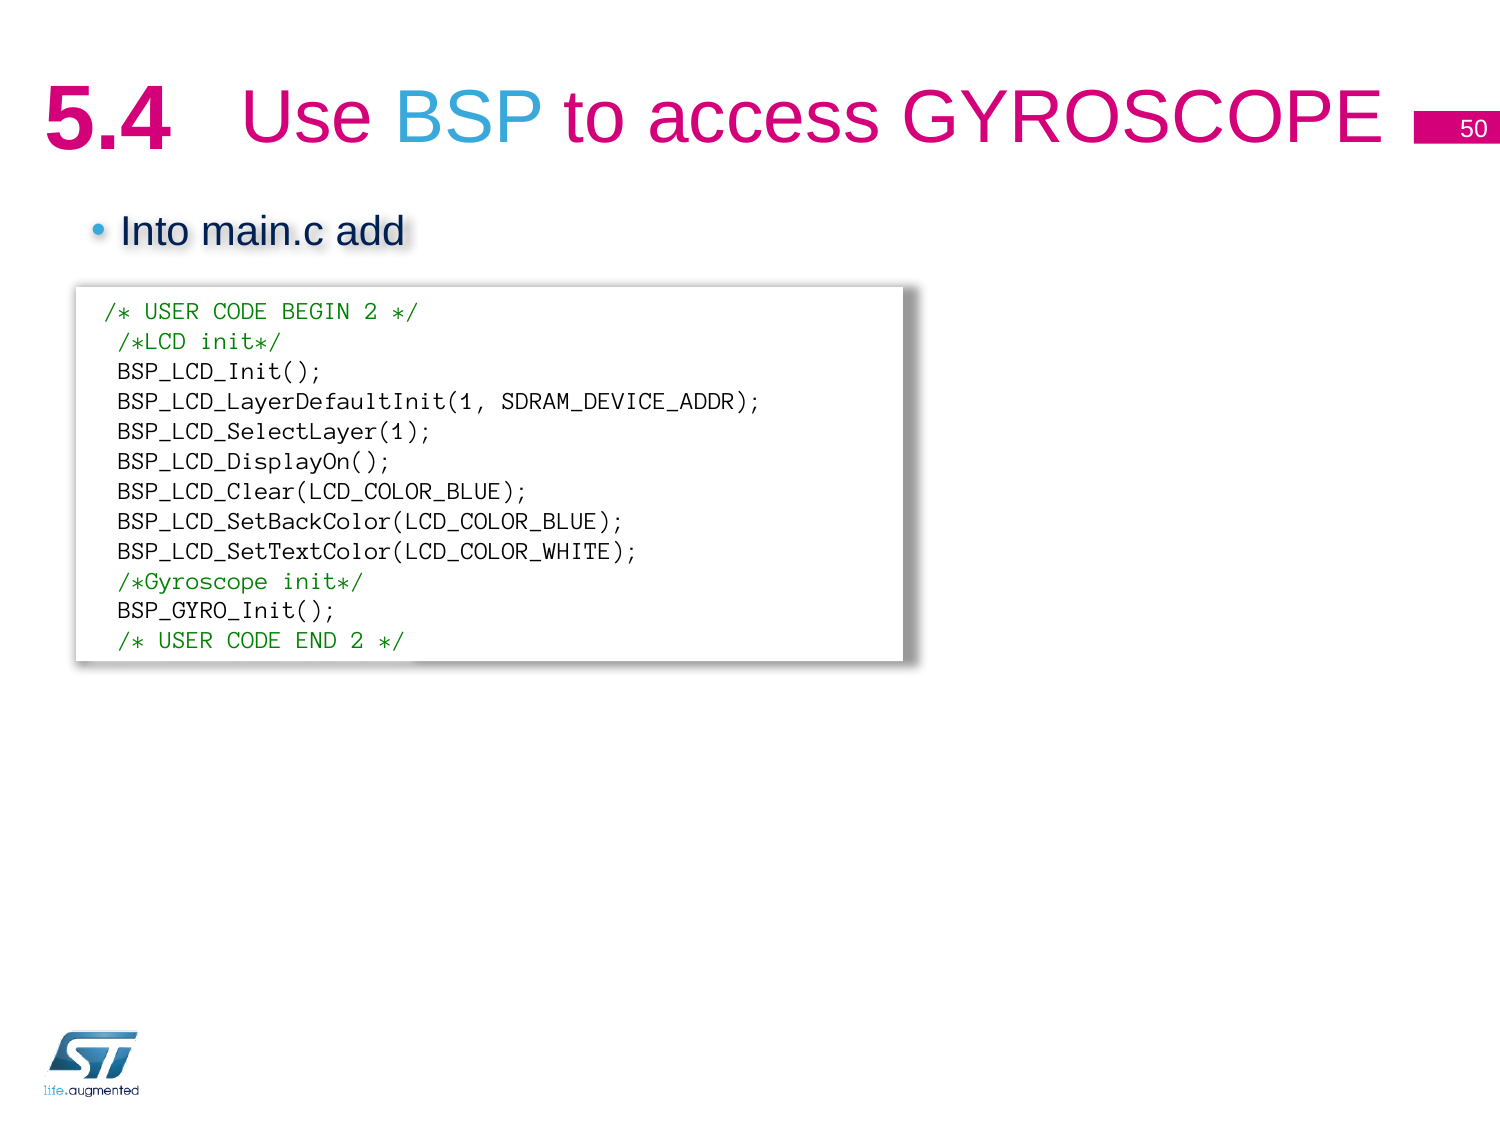

# Use BSP to access GYROSCOPE
5.4
50
Into main.c add

 /* USER CODE BEGIN 2 */
  /*LCD init*/
  BSP_LCD_Init();
  BSP_LCD_LayerDefaultInit(1, SDRAM_DEVICE_ADDR);
  BSP_LCD_SelectLayer(1);
  BSP_LCD_DisplayOn();
  BSP_LCD_Clear(LCD_COLOR_BLUE);
  BSP_LCD_SetBackColor(LCD_COLOR_BLUE);
  BSP_LCD_SetTextColor(LCD_COLOR_WHITE);
  /*Gyroscope init*/
  BSP_GYRO_Init();
  /* USER CODE END 2 */